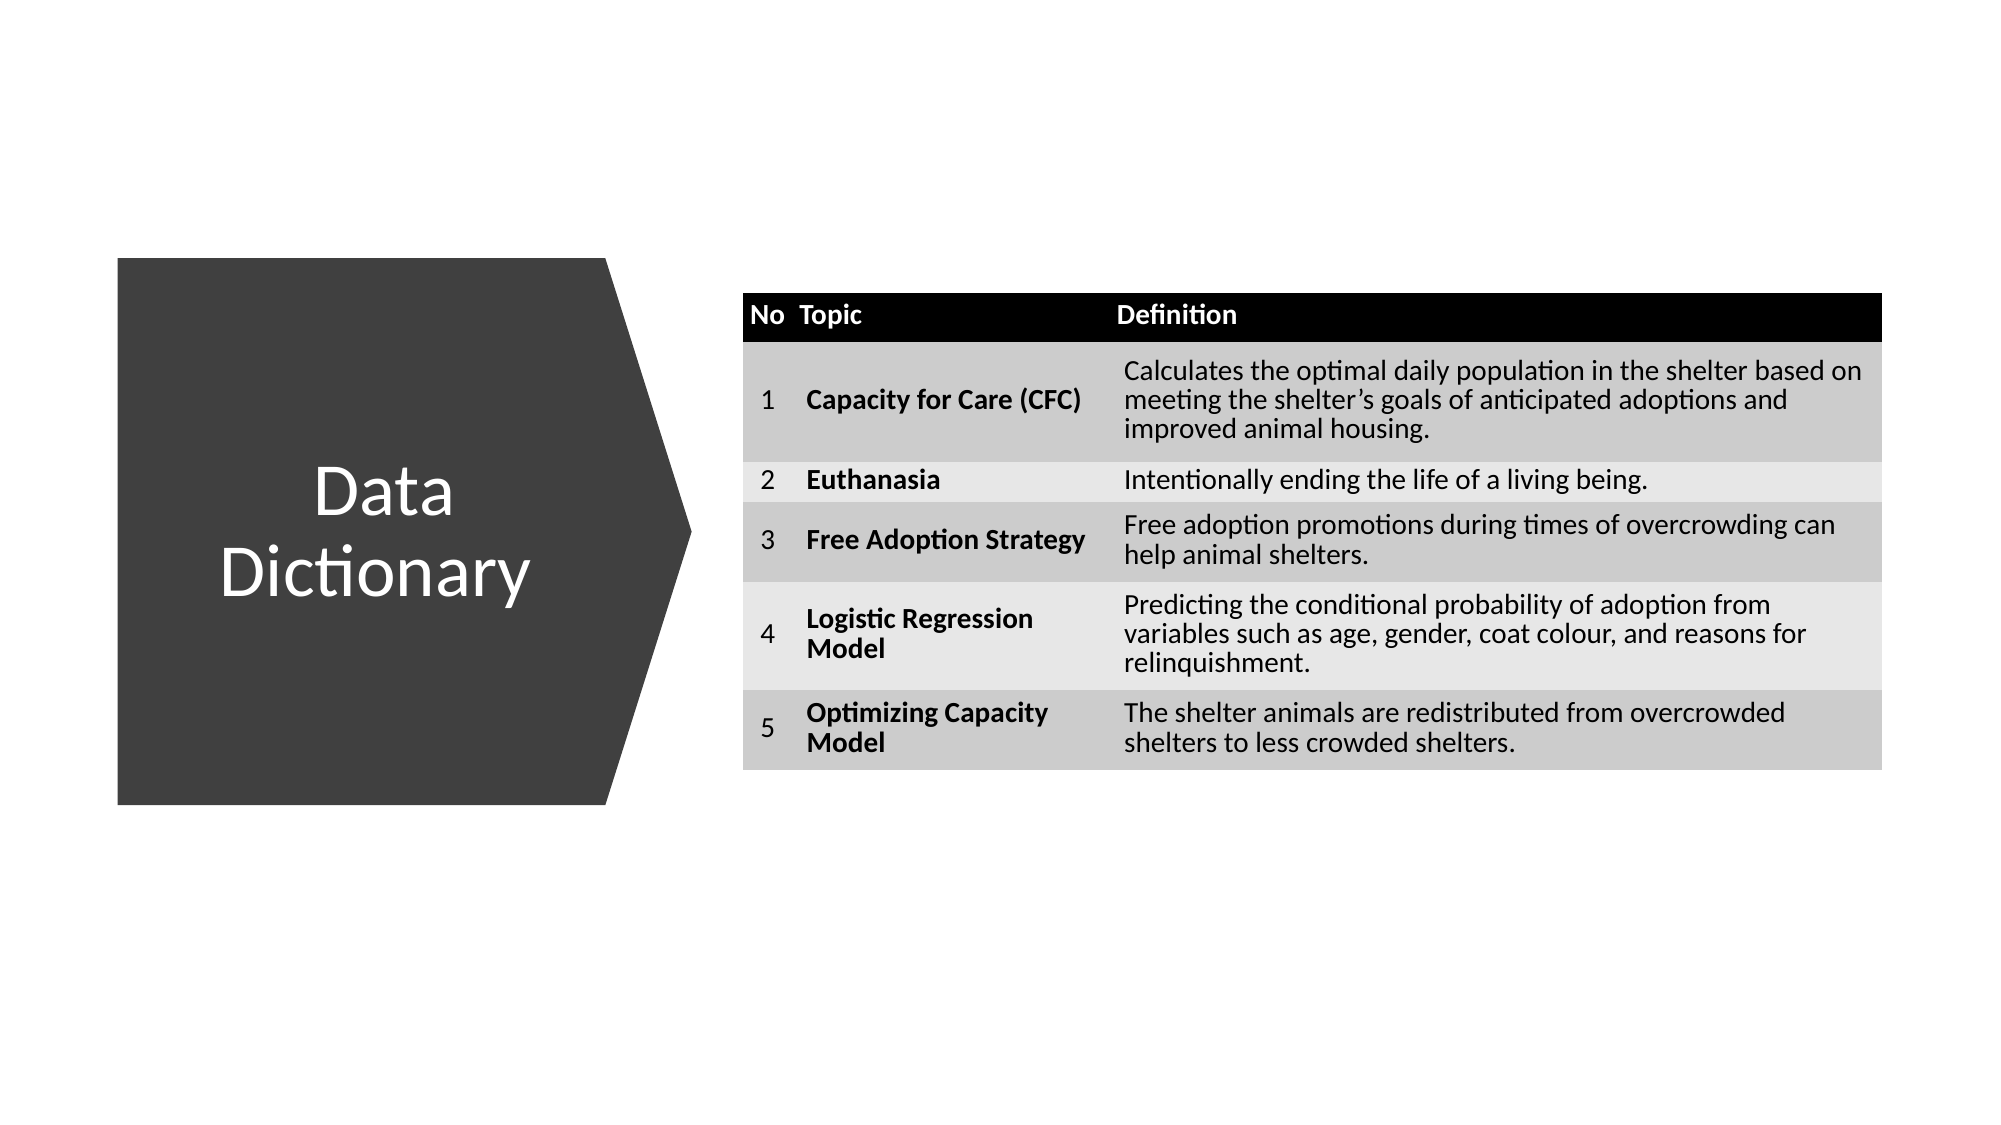

| No | Topic | Definition |
| --- | --- | --- |
| 1 | Capacity for Care (CFC) | Calculates the optimal daily population in the shelter based on meeting the shelter’s goals of anticipated adoptions and improved animal housing. |
| 2 | Euthanasia | Intentionally ending the life of a living being. |
| 3 | Free Adoption Strategy | Free adoption promotions during times of overcrowding can help animal shelters. |
| 4 | Logistic Regression Model | Predicting the conditional probability of adoption from variables such as age, gender, coat colour, and reasons for relinquishment. |
| 5 | Optimizing Capacity Model | The shelter animals are redistributed from overcrowded shelters to less crowded shelters. |
# Data Dictionary